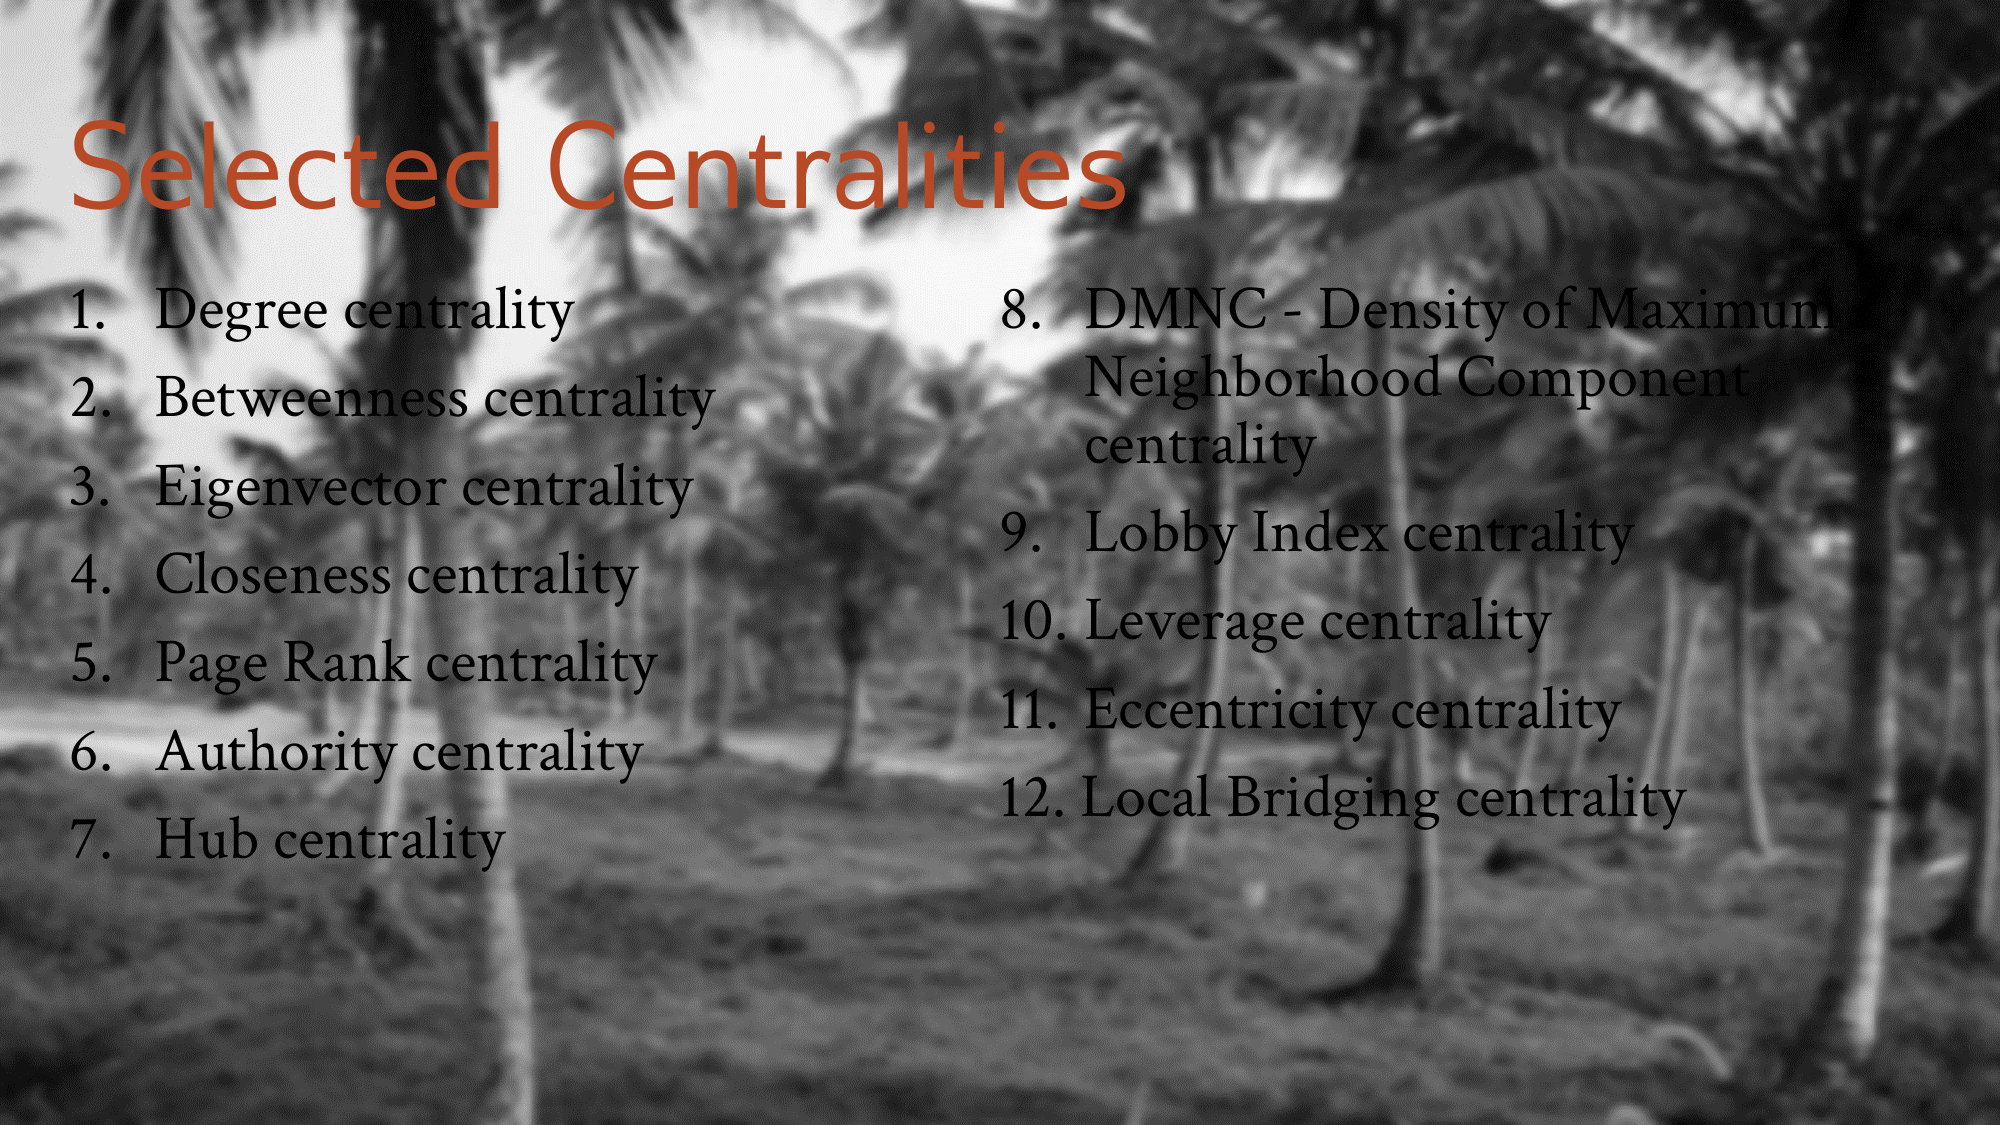

# Selected Centralities
Degree centrality
Betweenness centrality
Eigenvector centrality
Closeness centrality
Page Rank centrality
Authority centrality
Hub centrality

DMNC - Density of Maximum Neighborhood Component centrality
Lobby Index centrality
Leverage centrality
Eccentricity centrality
12. Local Bridging centrality